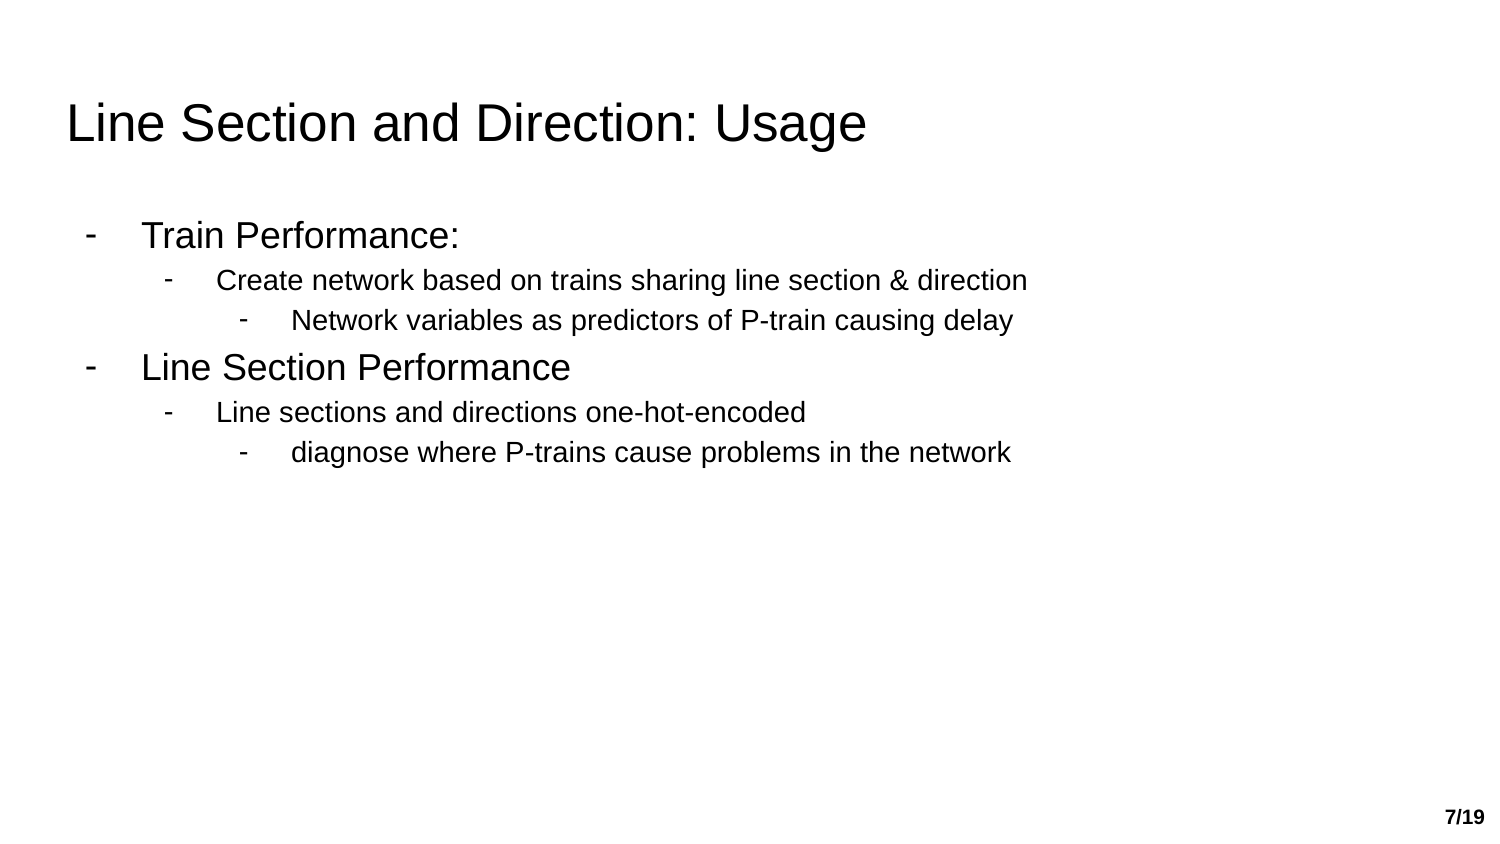

# Line Section and Direction: Usage

Train Performance:
Create network based on trains sharing line section & direction
Network variables as predictors of P-train causing delay
Line Section Performance
Line sections and directions one-hot-encoded
diagnose where P-trains cause problems in the network
7/19